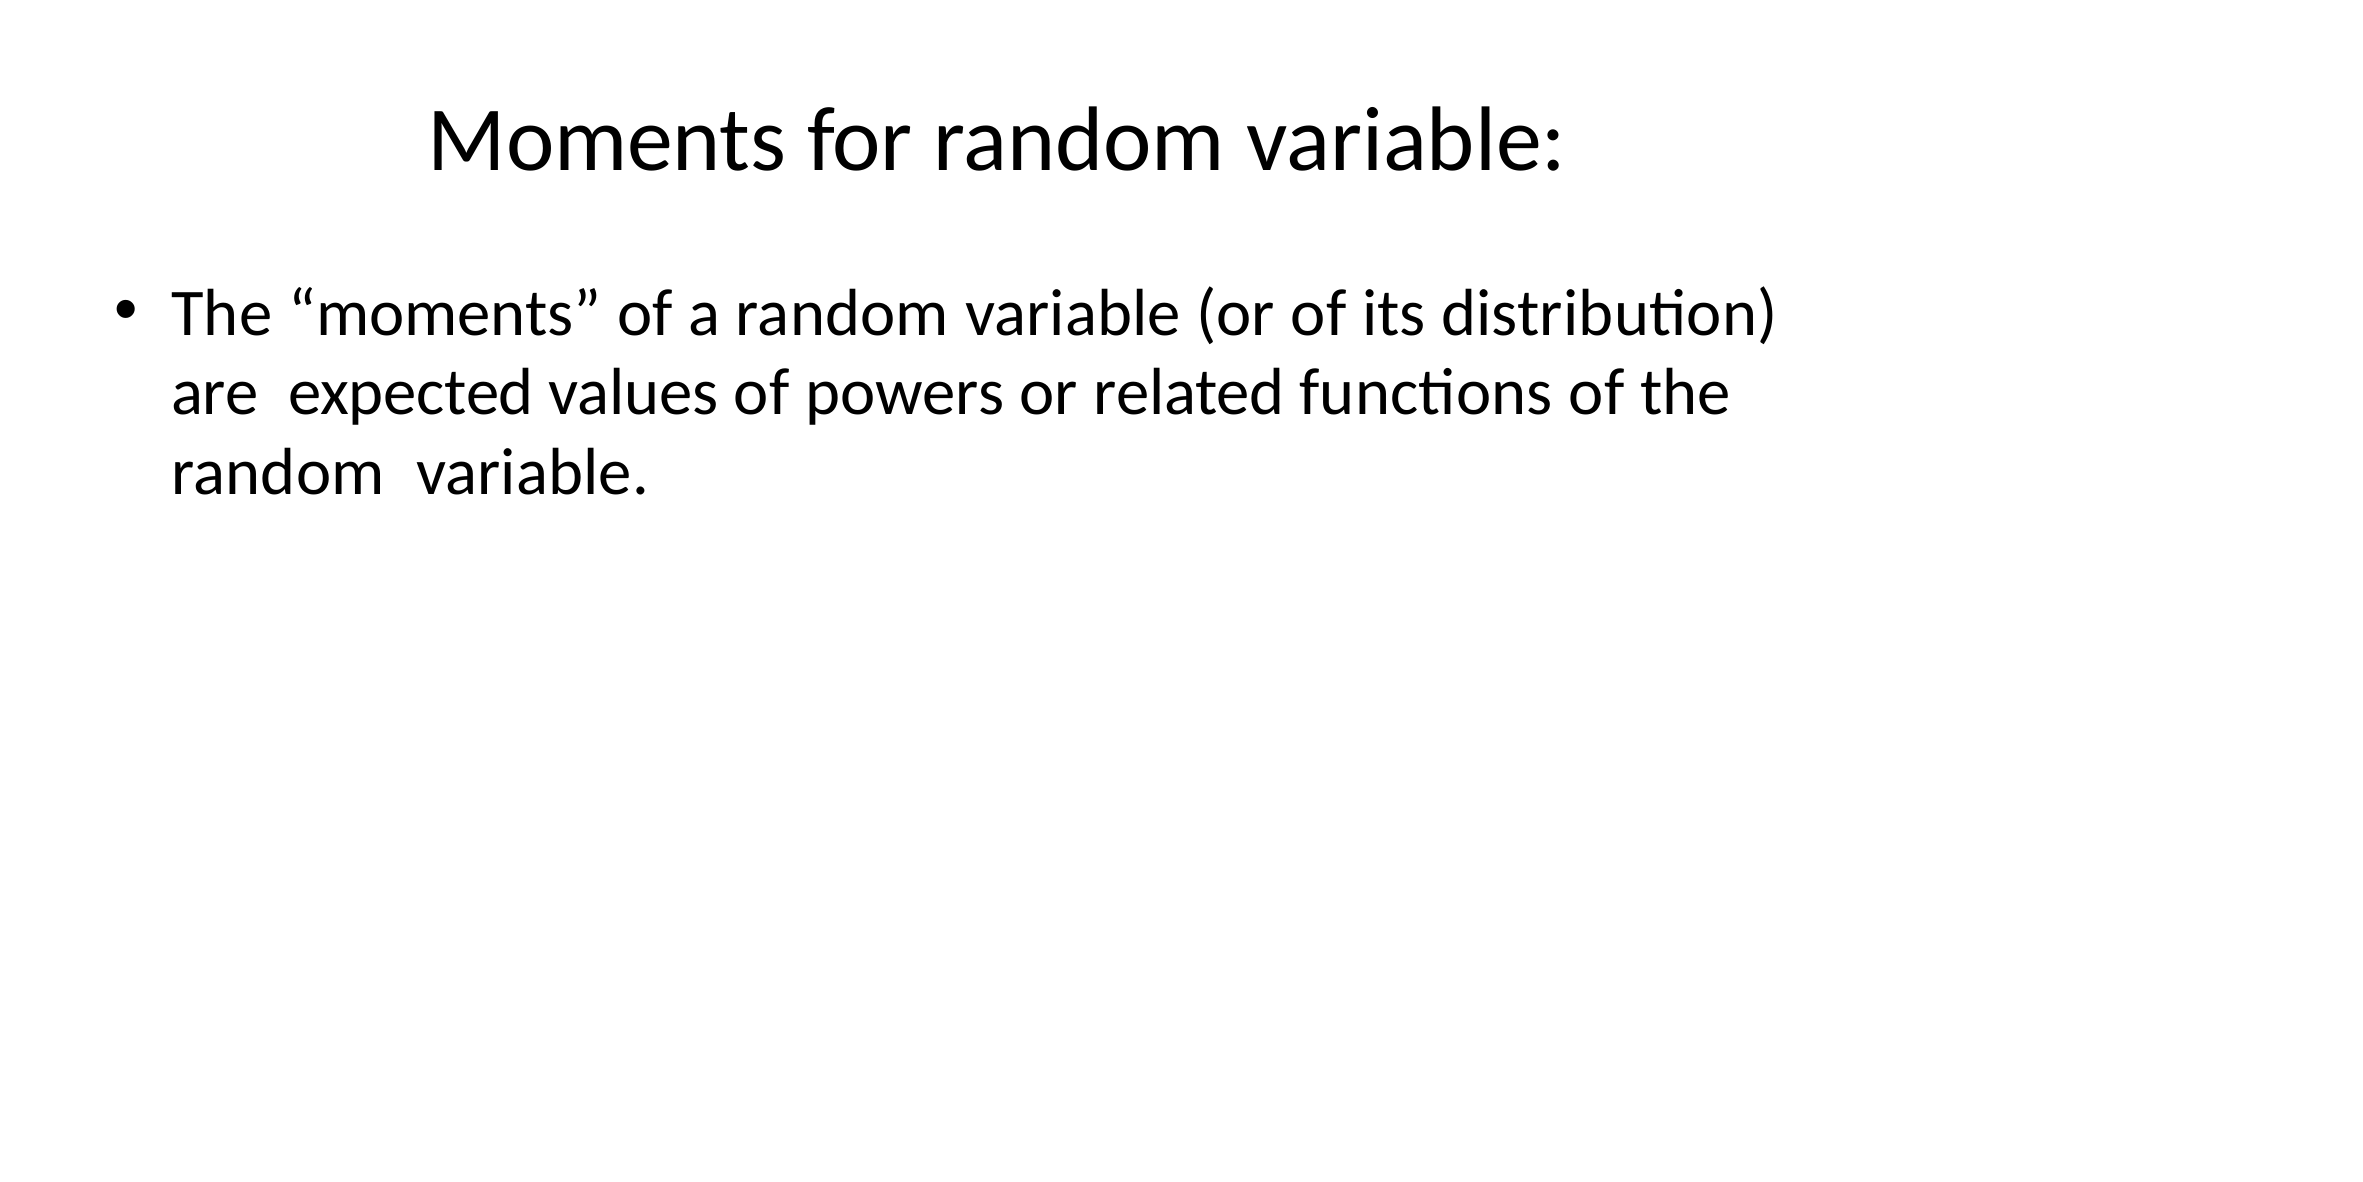

# Moments for random variable:
The “moments” of a random variable (or of its distribution) are  expected values of powers or related functions of the random  variable.